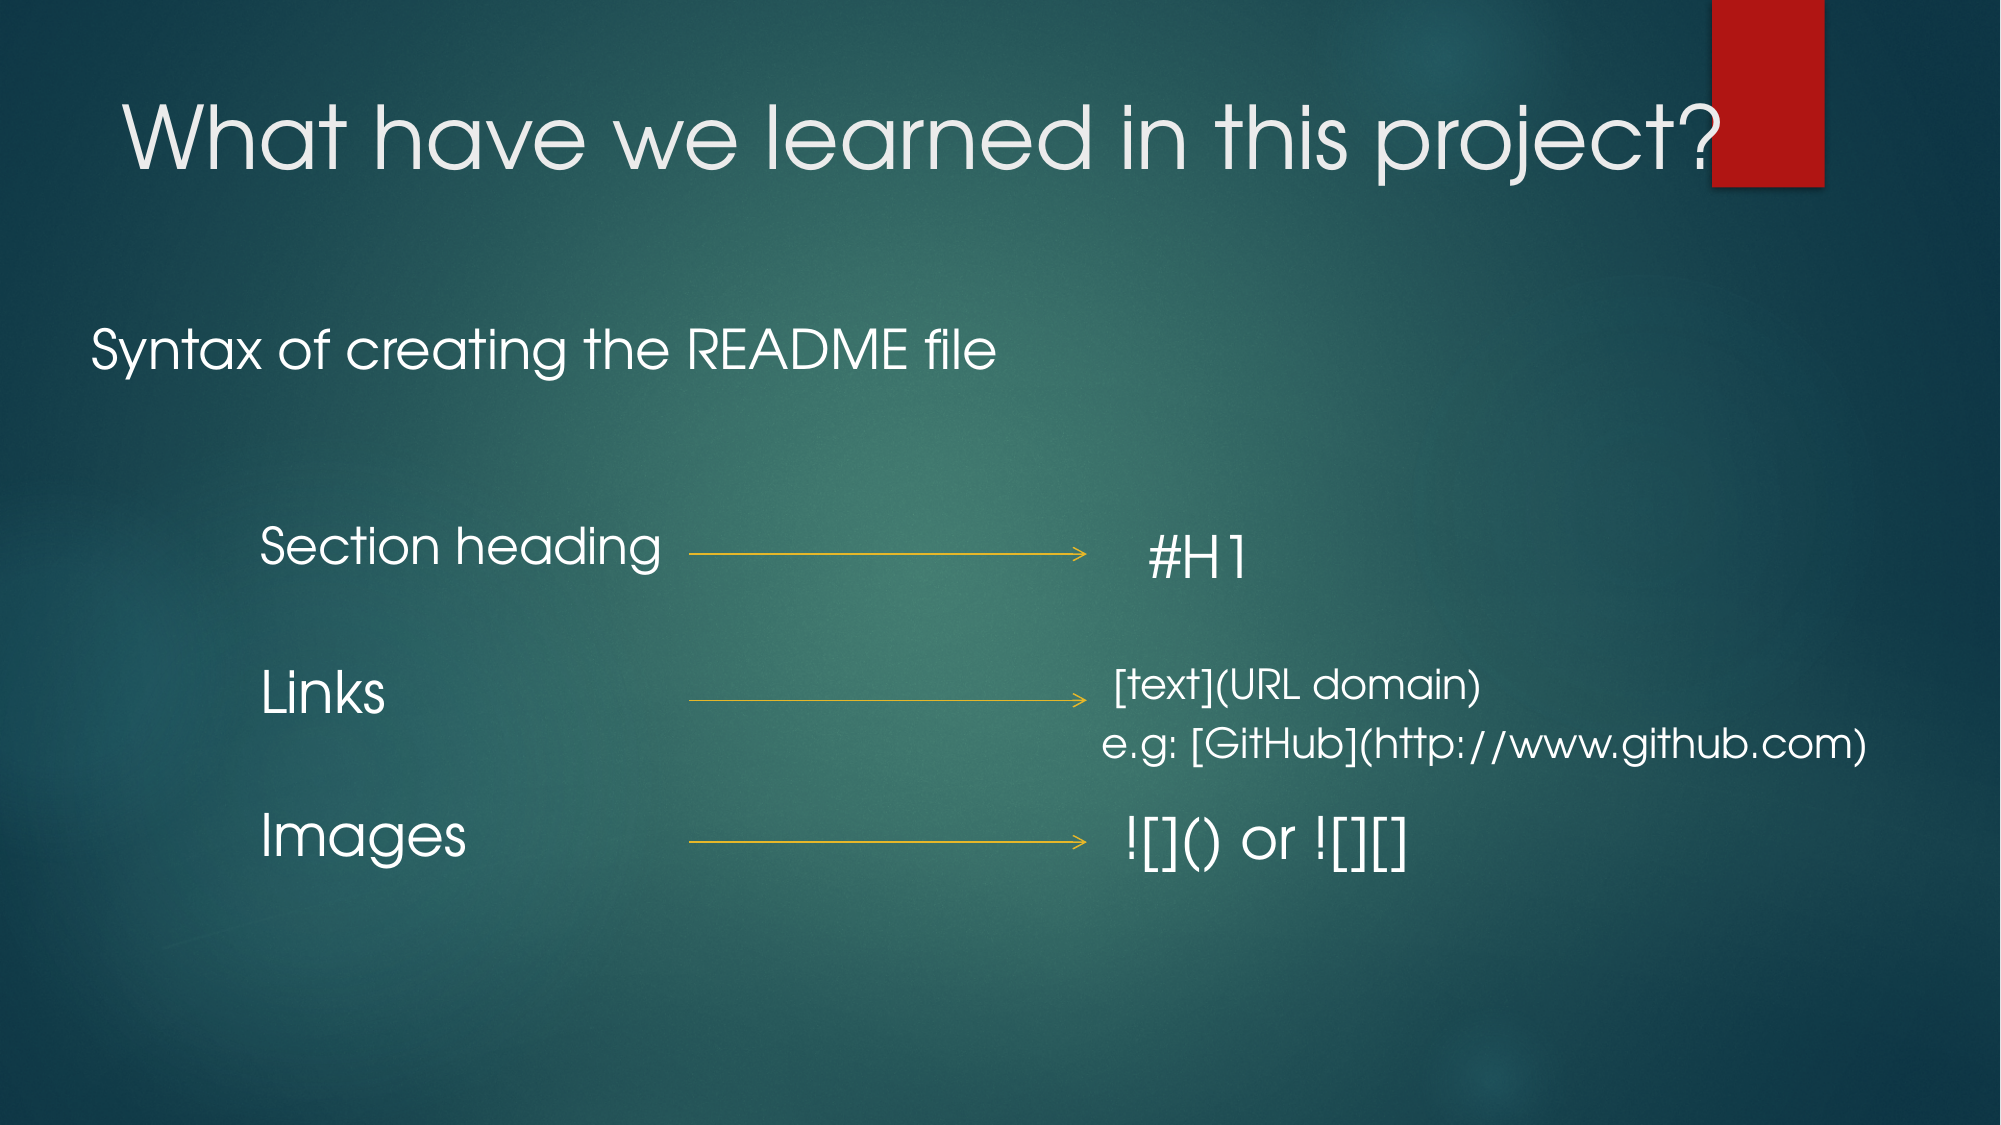

# What have we learned in this project?
Syntax of creating the README file
Section heading
#H1
Links
 [text](URL domain)
e.g: [GitHub](http://www.github.com)
Images
![]() or ![][]